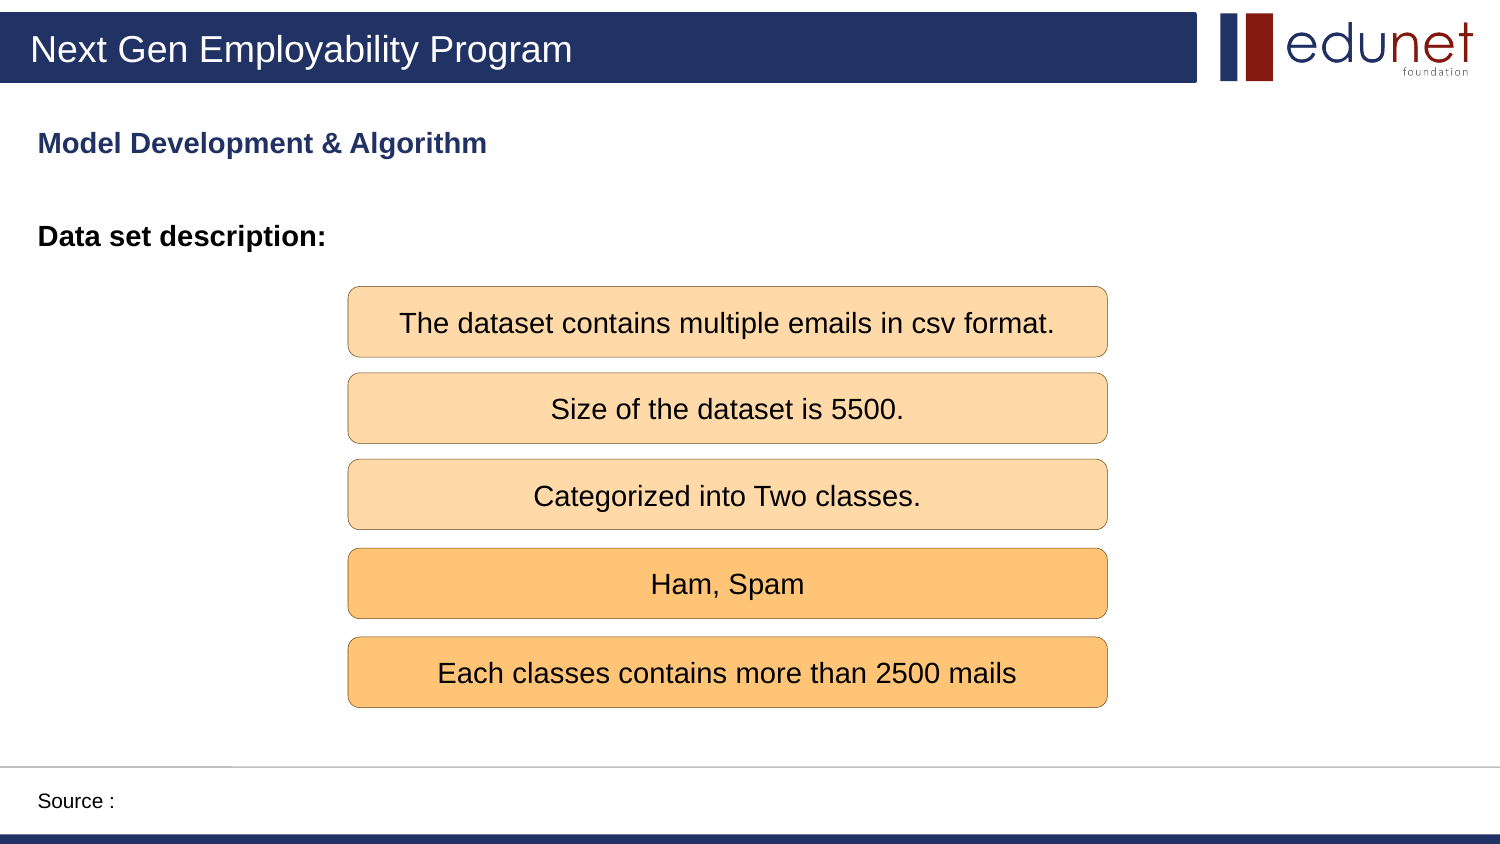

Model Development & Algorithm

Data set description:
The dataset contains multiple emails in csv format.
Size of the dataset is 5500.
Categorized into Two classes.
Ham, Spam
Each classes contains more than 2500 mails

Source :